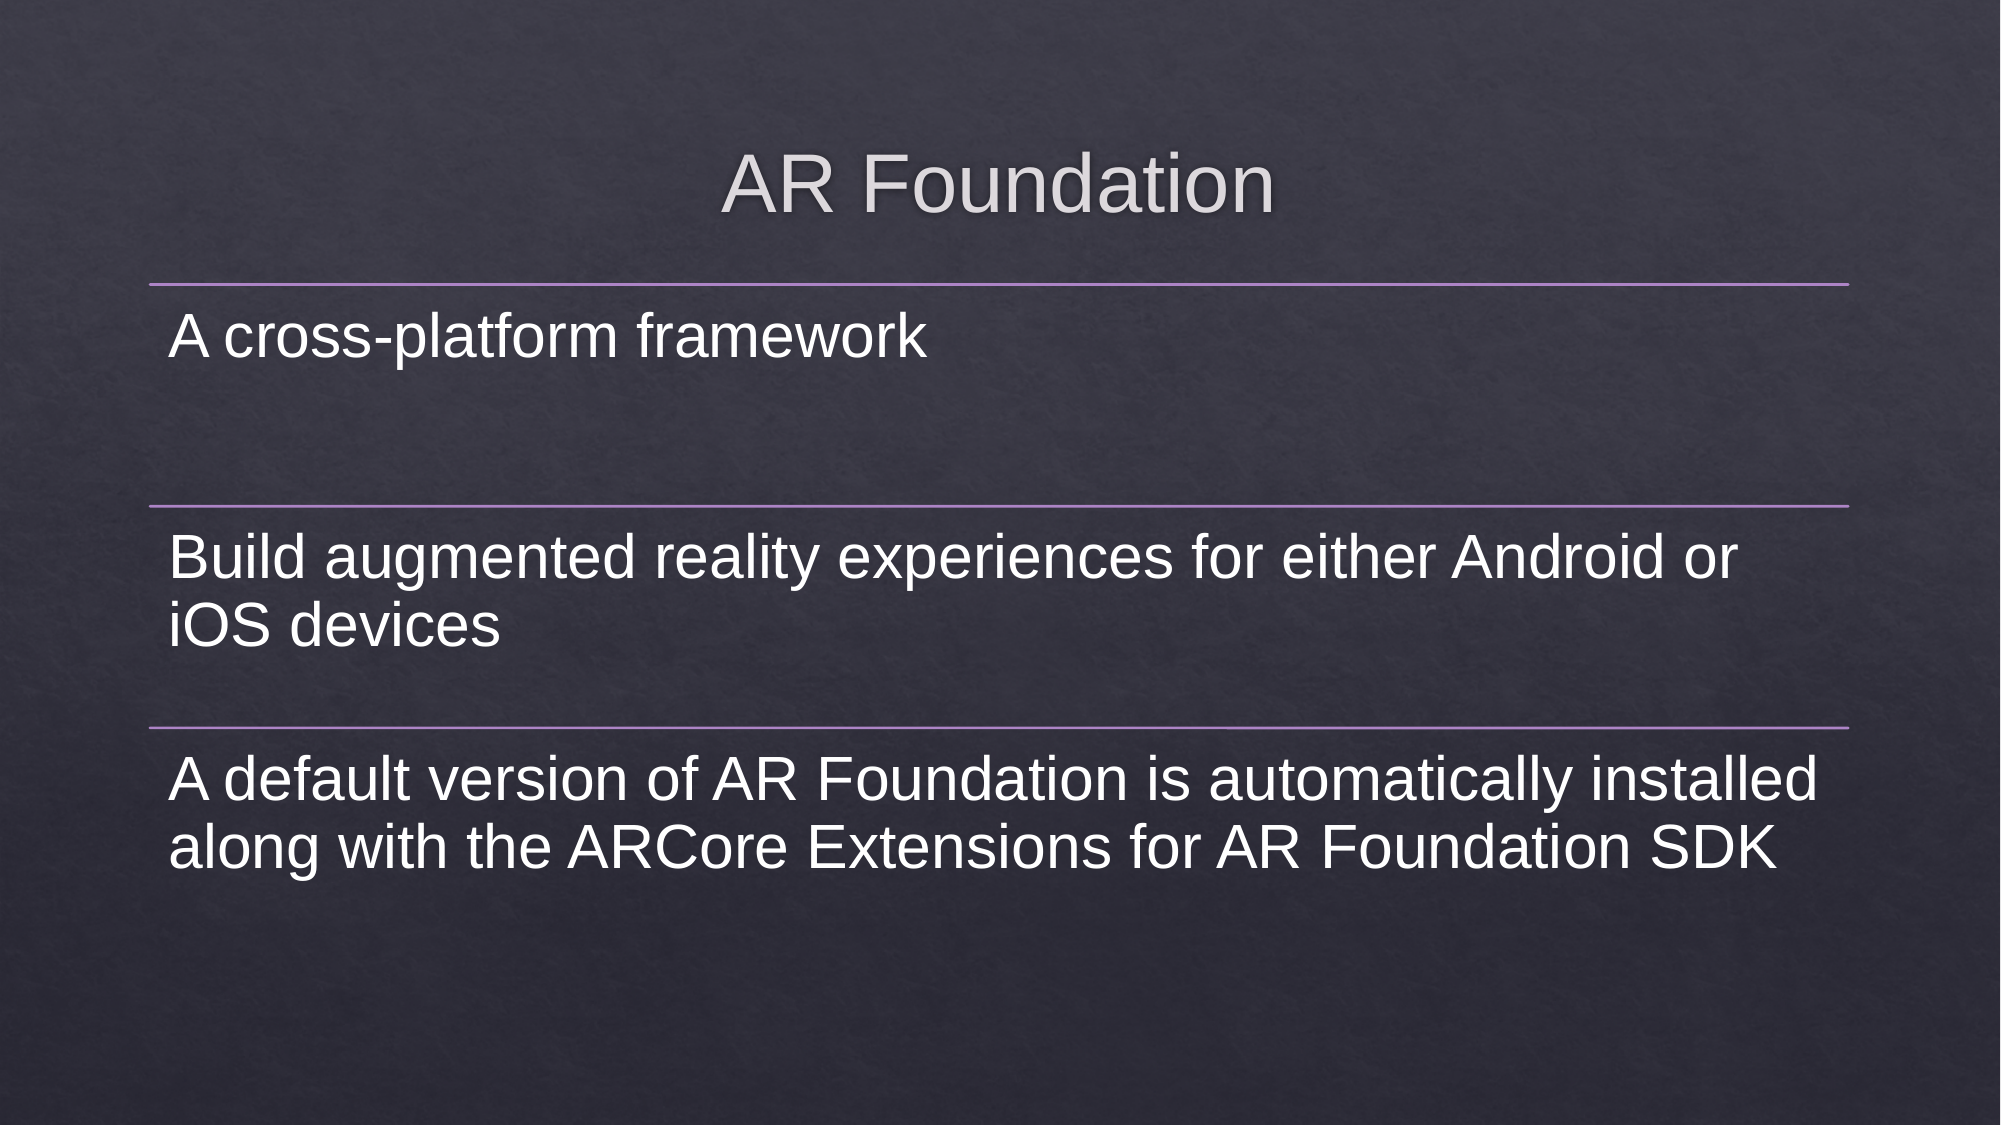

# AR Foundation
A cross-platform framework
Build augmented reality experiences for either Android or iOS devices
A default version of AR Foundation is automatically installed along with the ARCore Extensions for AR Foundation SDK